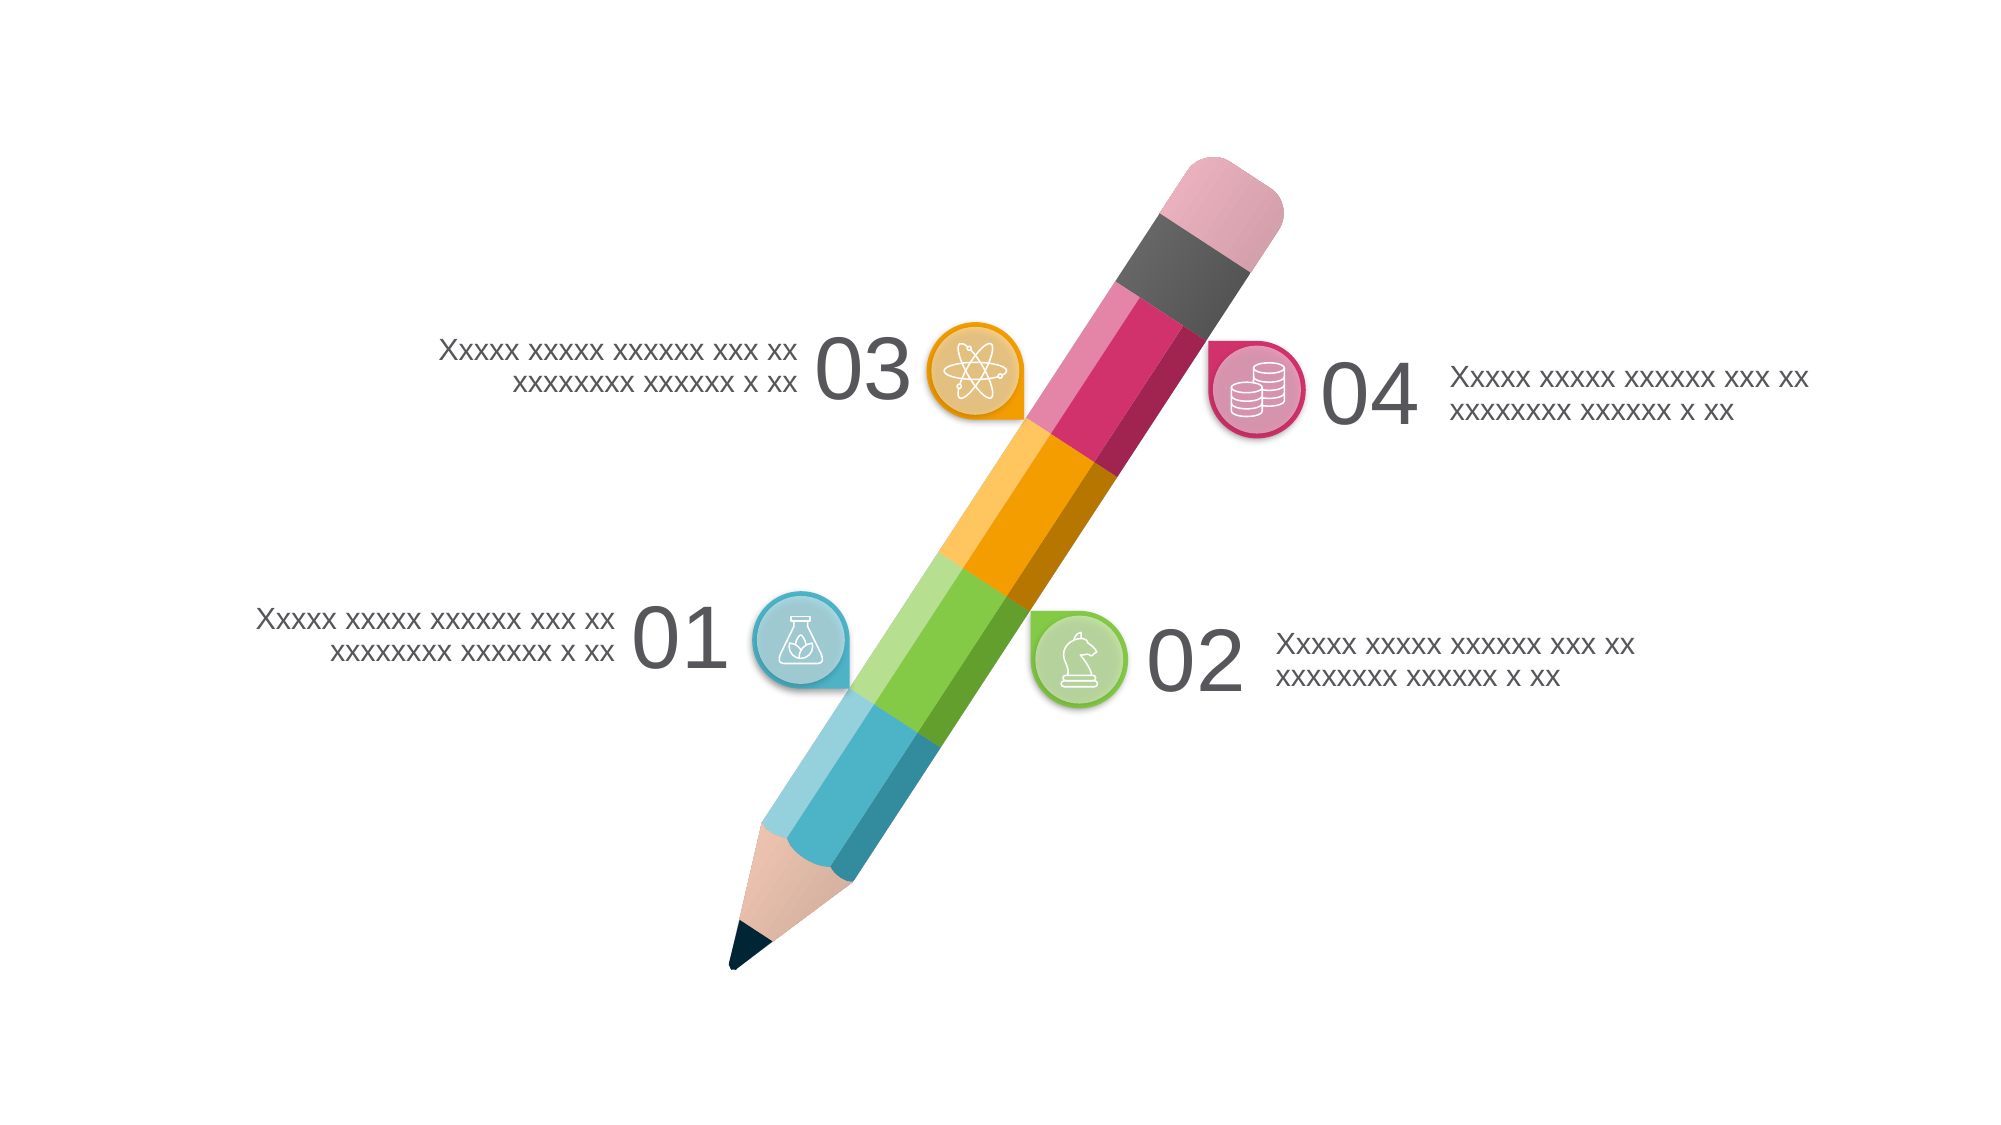

03

Xxxxx xxxxx xxxxxx xxx xx xxxxxxxx xxxxxx x xx

04
Xxxxx xxxxx xxxxxx xxx xx xxxxxxxx xxxxxx x xx

01

Xxxxx xxxxx xxxxxx xxx xx xxxxxxxx xxxxxx x xx

02

Xxxxx xxxxx xxxxxx xxx xx xxxxxxxx xxxxxx x xx